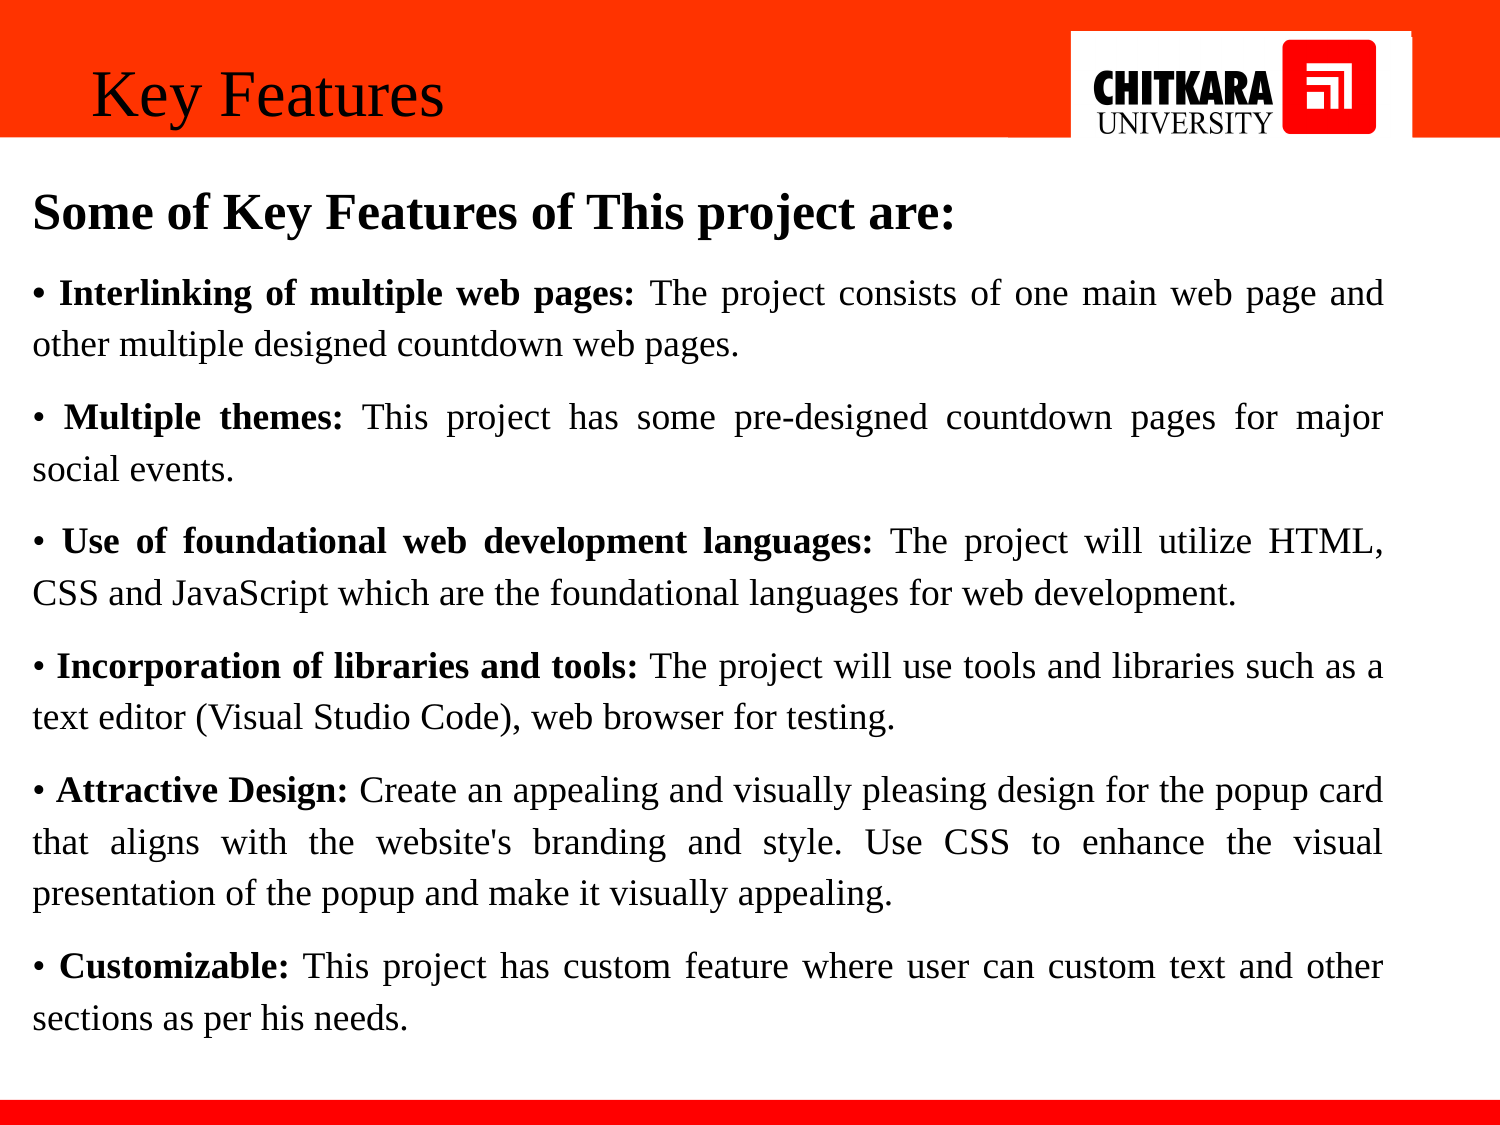

Key Features
Some of Key Features of This project are:
• Interlinking of multiple web pages: The project consists of one main web page and other multiple designed countdown web pages.
• Multiple themes: This project has some pre-designed countdown pages for major social events.
• Use of foundational web development languages: The project will utilize HTML, CSS and JavaScript which are the foundational languages for web development.
• Incorporation of libraries and tools: The project will use tools and libraries such as a text editor (Visual Studio Code), web browser for testing.
• Attractive Design: Create an appealing and visually pleasing design for the popup card that aligns with the website's branding and style. Use CSS to enhance the visual presentation of the popup and make it visually appealing.
• Customizable: This project has custom feature where user can custom text and other sections as per his needs.